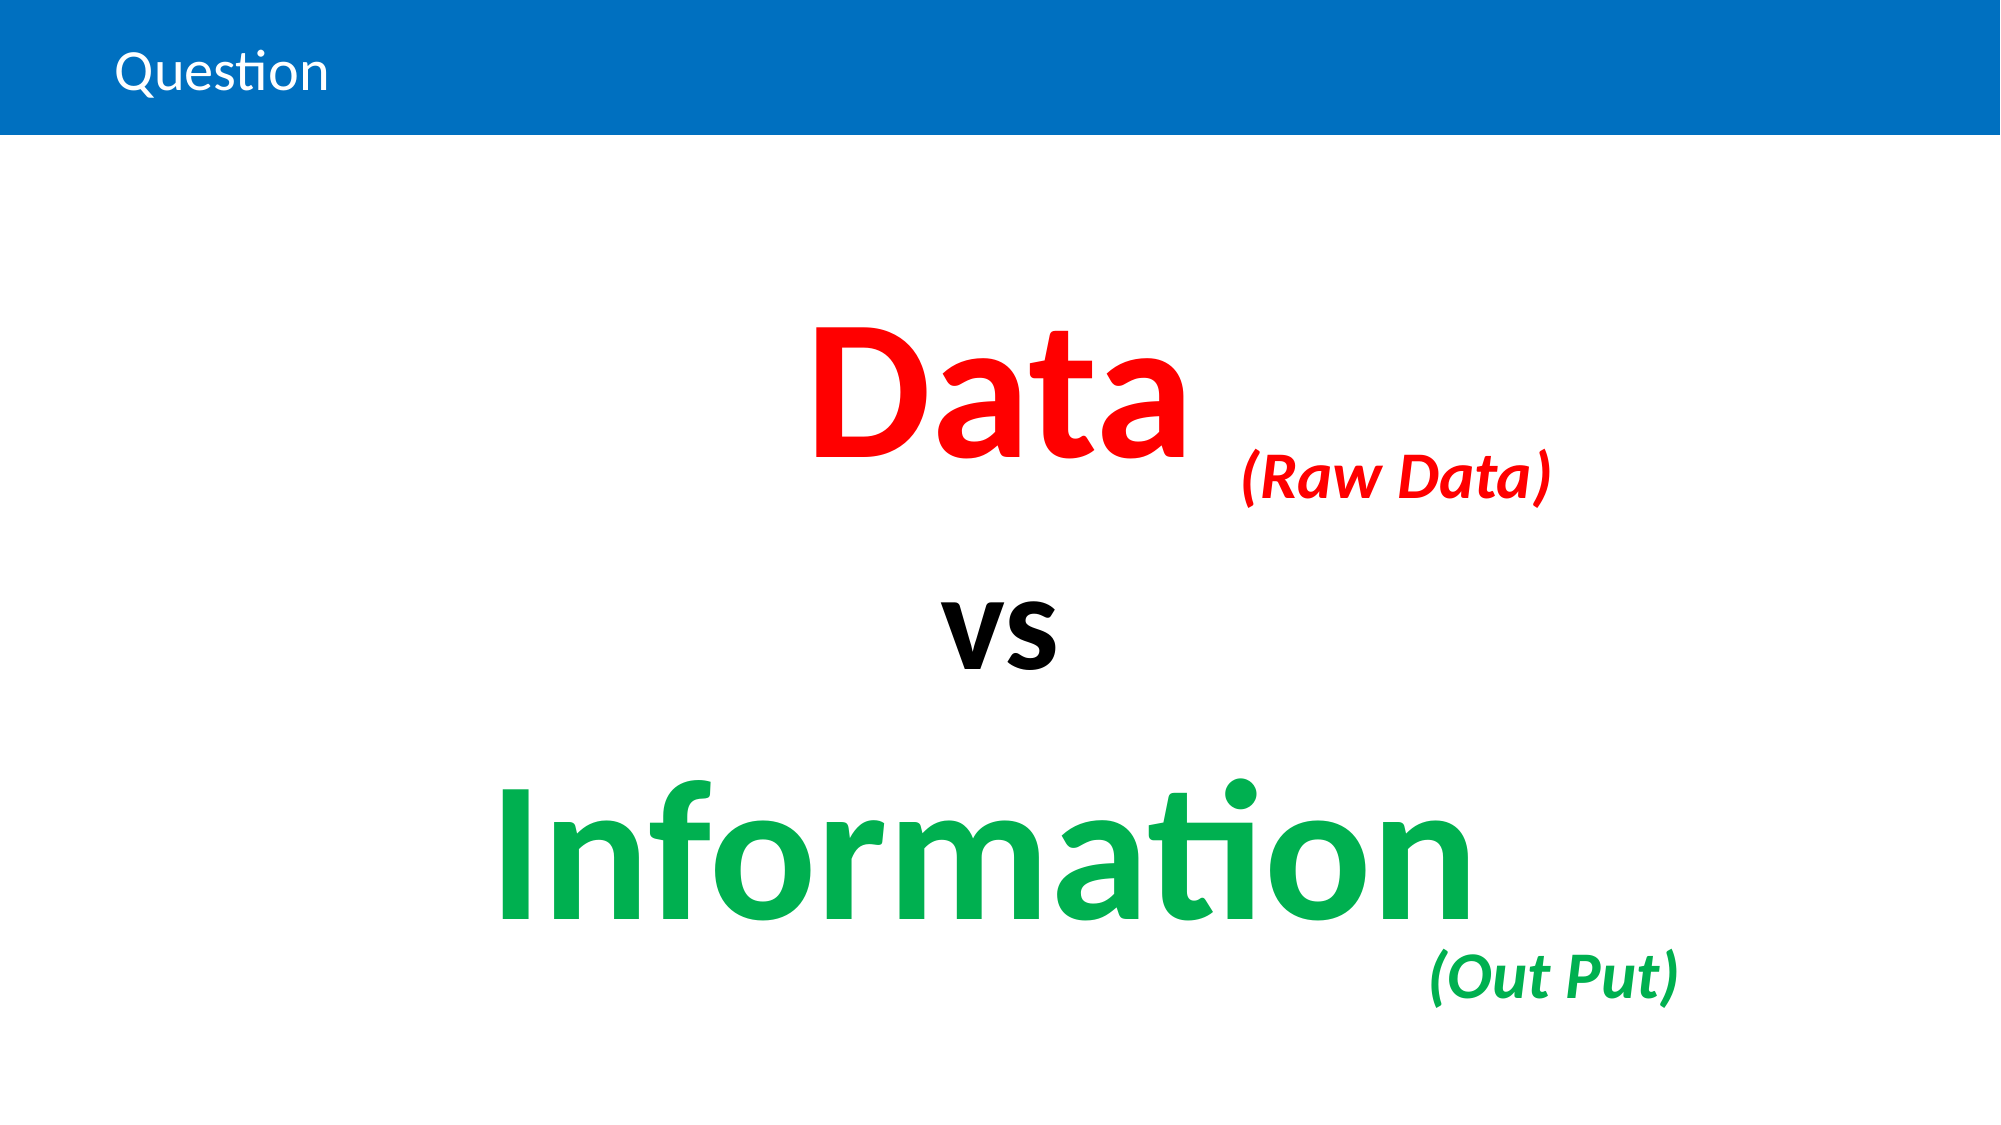

# Question
Data
(Raw Data)
vs
Information
(Out Put)